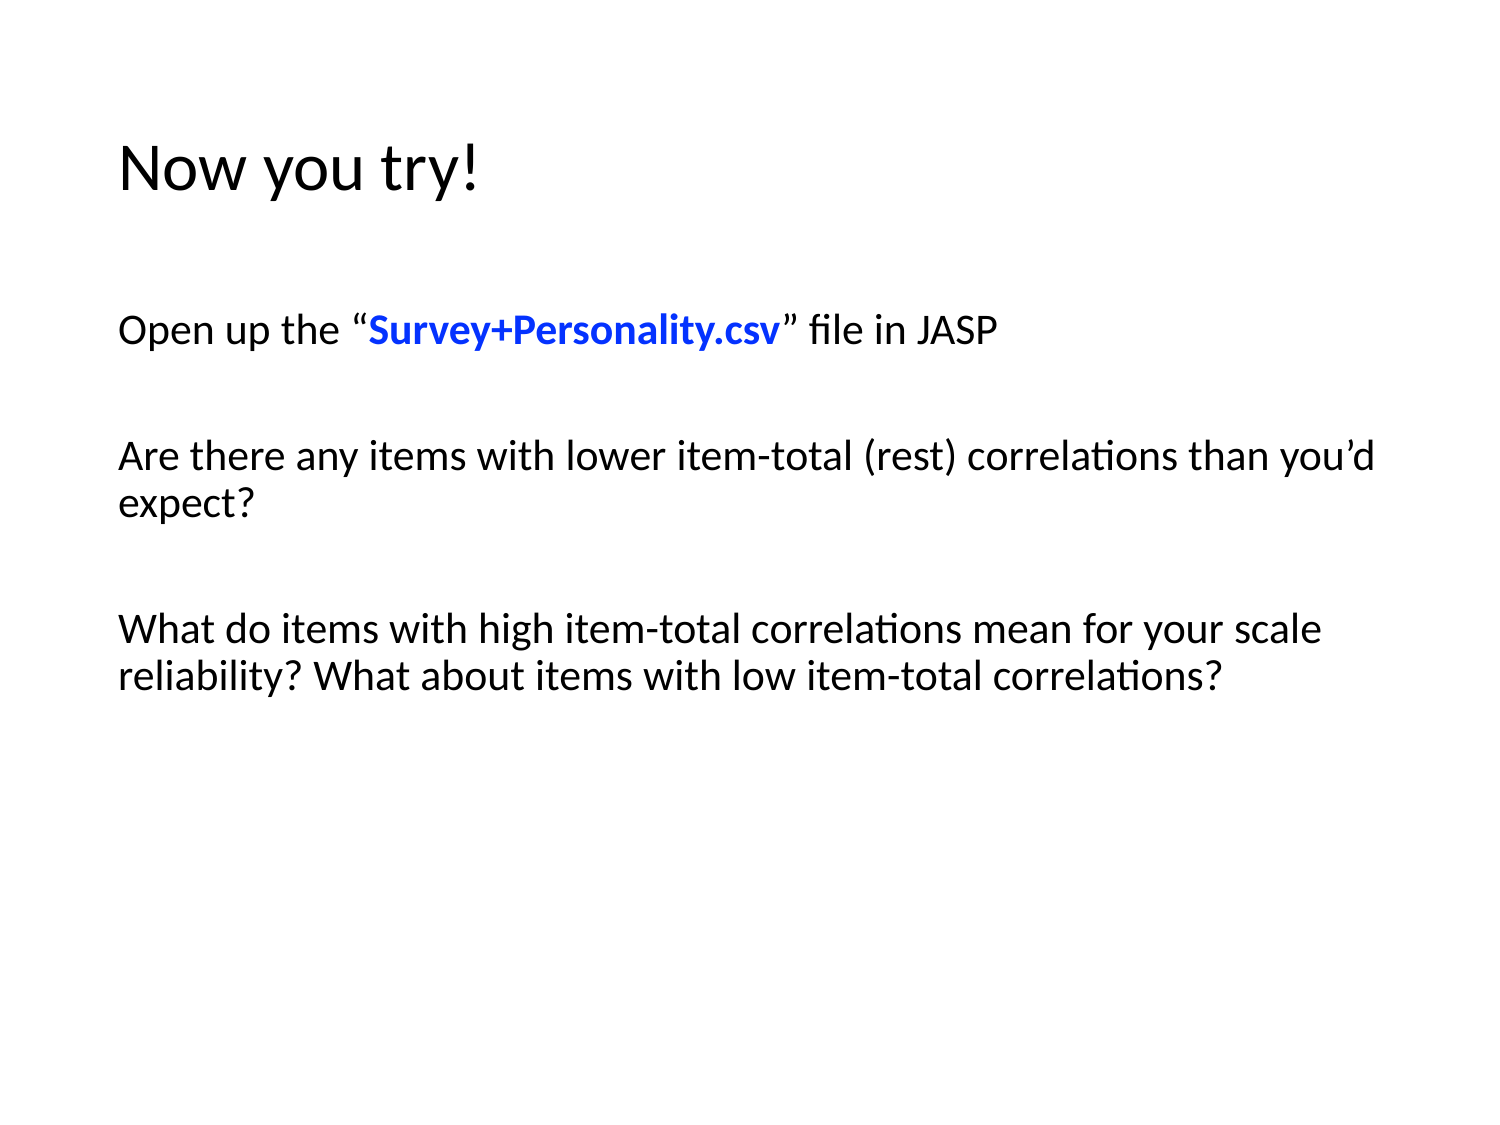

# Now you try!
Open up the “Survey+Personality.csv” file in JASP

Are there any items with lower item-total (rest) correlations than you’d expect?

What do items with high item-total correlations mean for your scale reliability? What about items with low item-total correlations?